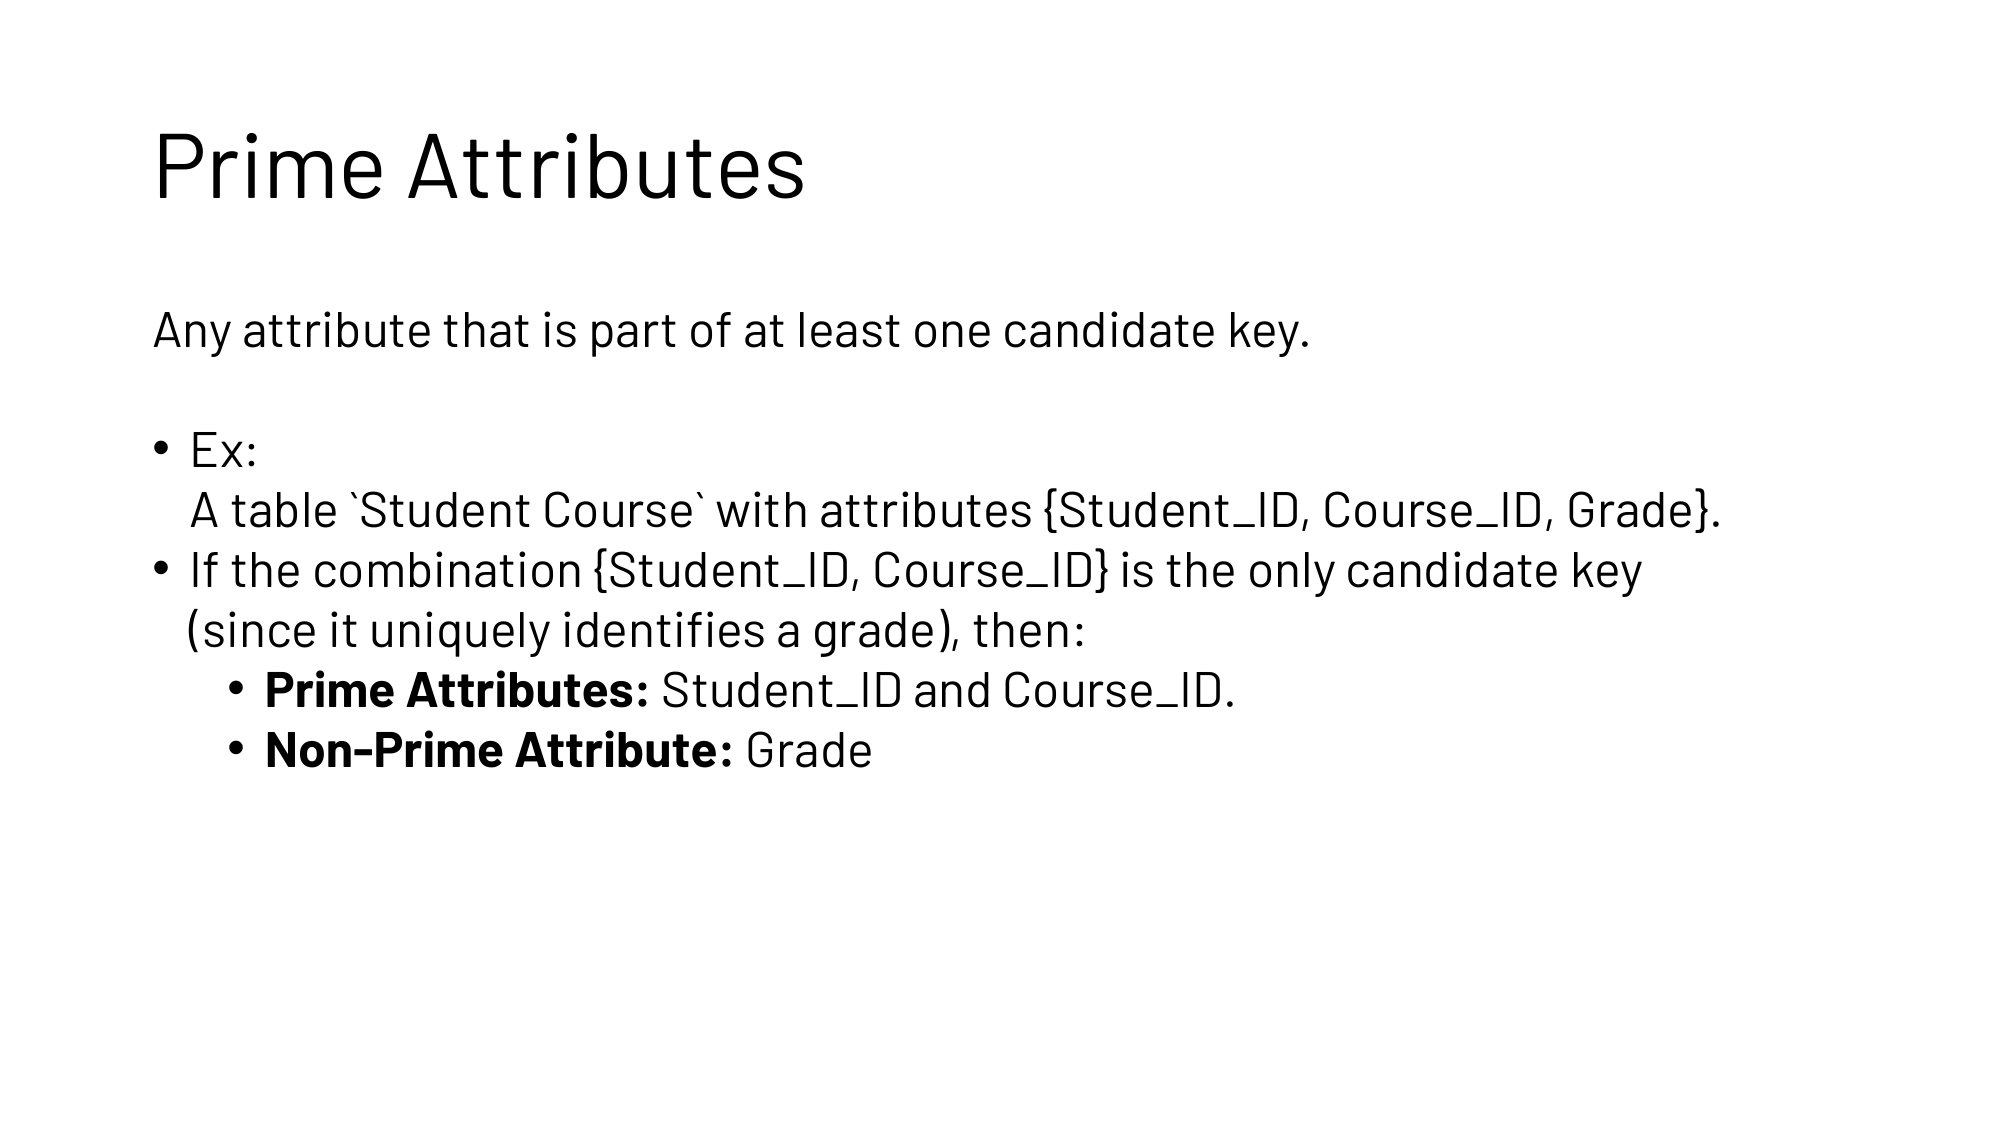

# Prime Attributes
Any attribute that is part of at least one candidate key.

Ex:
A table `Student Course` with attributes {Student_ID, Course_ID, Grade}.
If the combination {Student_ID, Course_ID} is the only candidate key (since it uniquely identifies a grade), then:
Prime Attributes: Student_ID and Course_ID.
Non-Prime Attribute: Grade